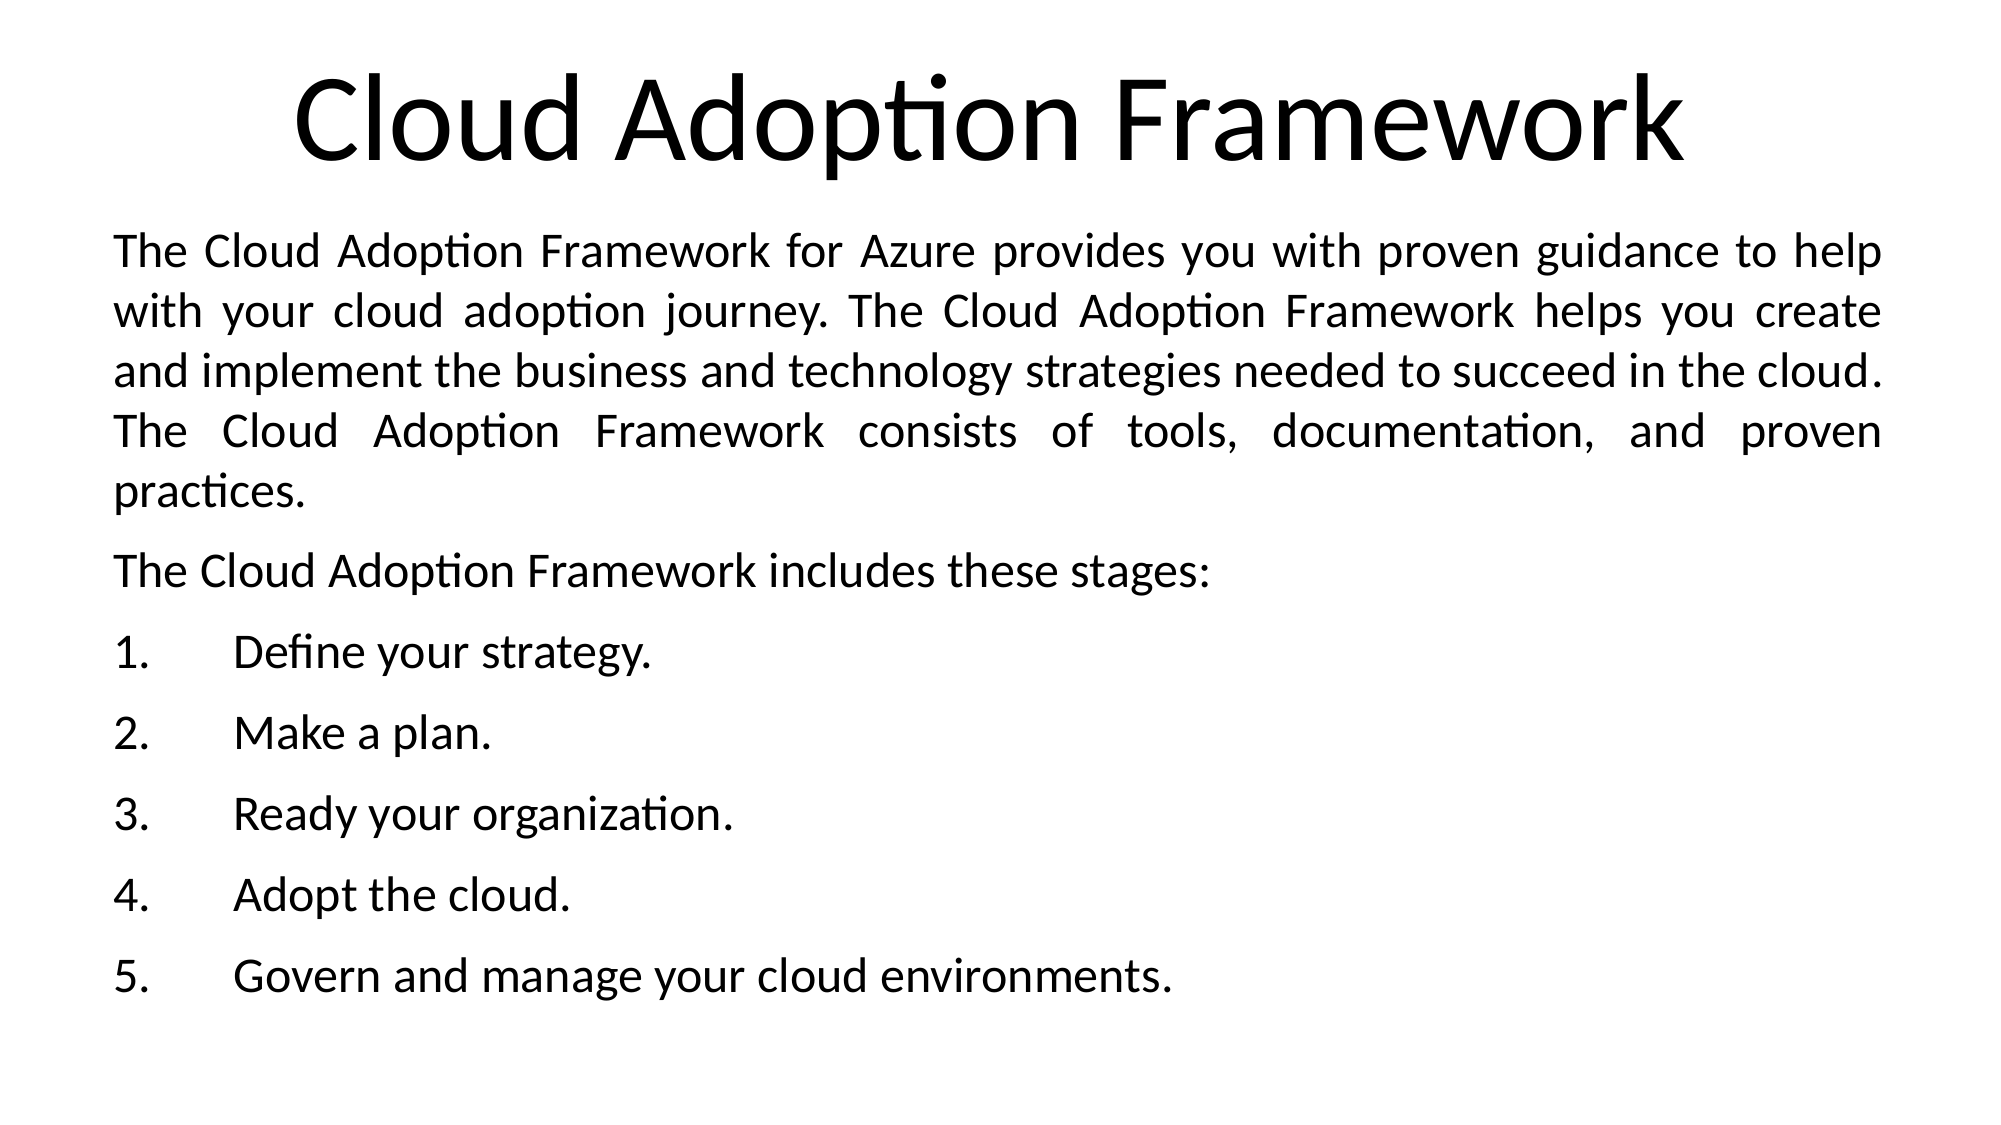

# Cloud Adoption Framework
The Cloud Adoption Framework for Azure provides you with proven guidance to help with your cloud adoption journey. The Cloud Adoption Framework helps you create and implement the business and technology strategies needed to succeed in the cloud. The Cloud Adoption Framework consists of tools, documentation, and proven practices.
The Cloud Adoption Framework includes these stages:
    Define your strategy.
    Make a plan.
    Ready your organization.
    Adopt the cloud.
    Govern and manage your cloud environments.